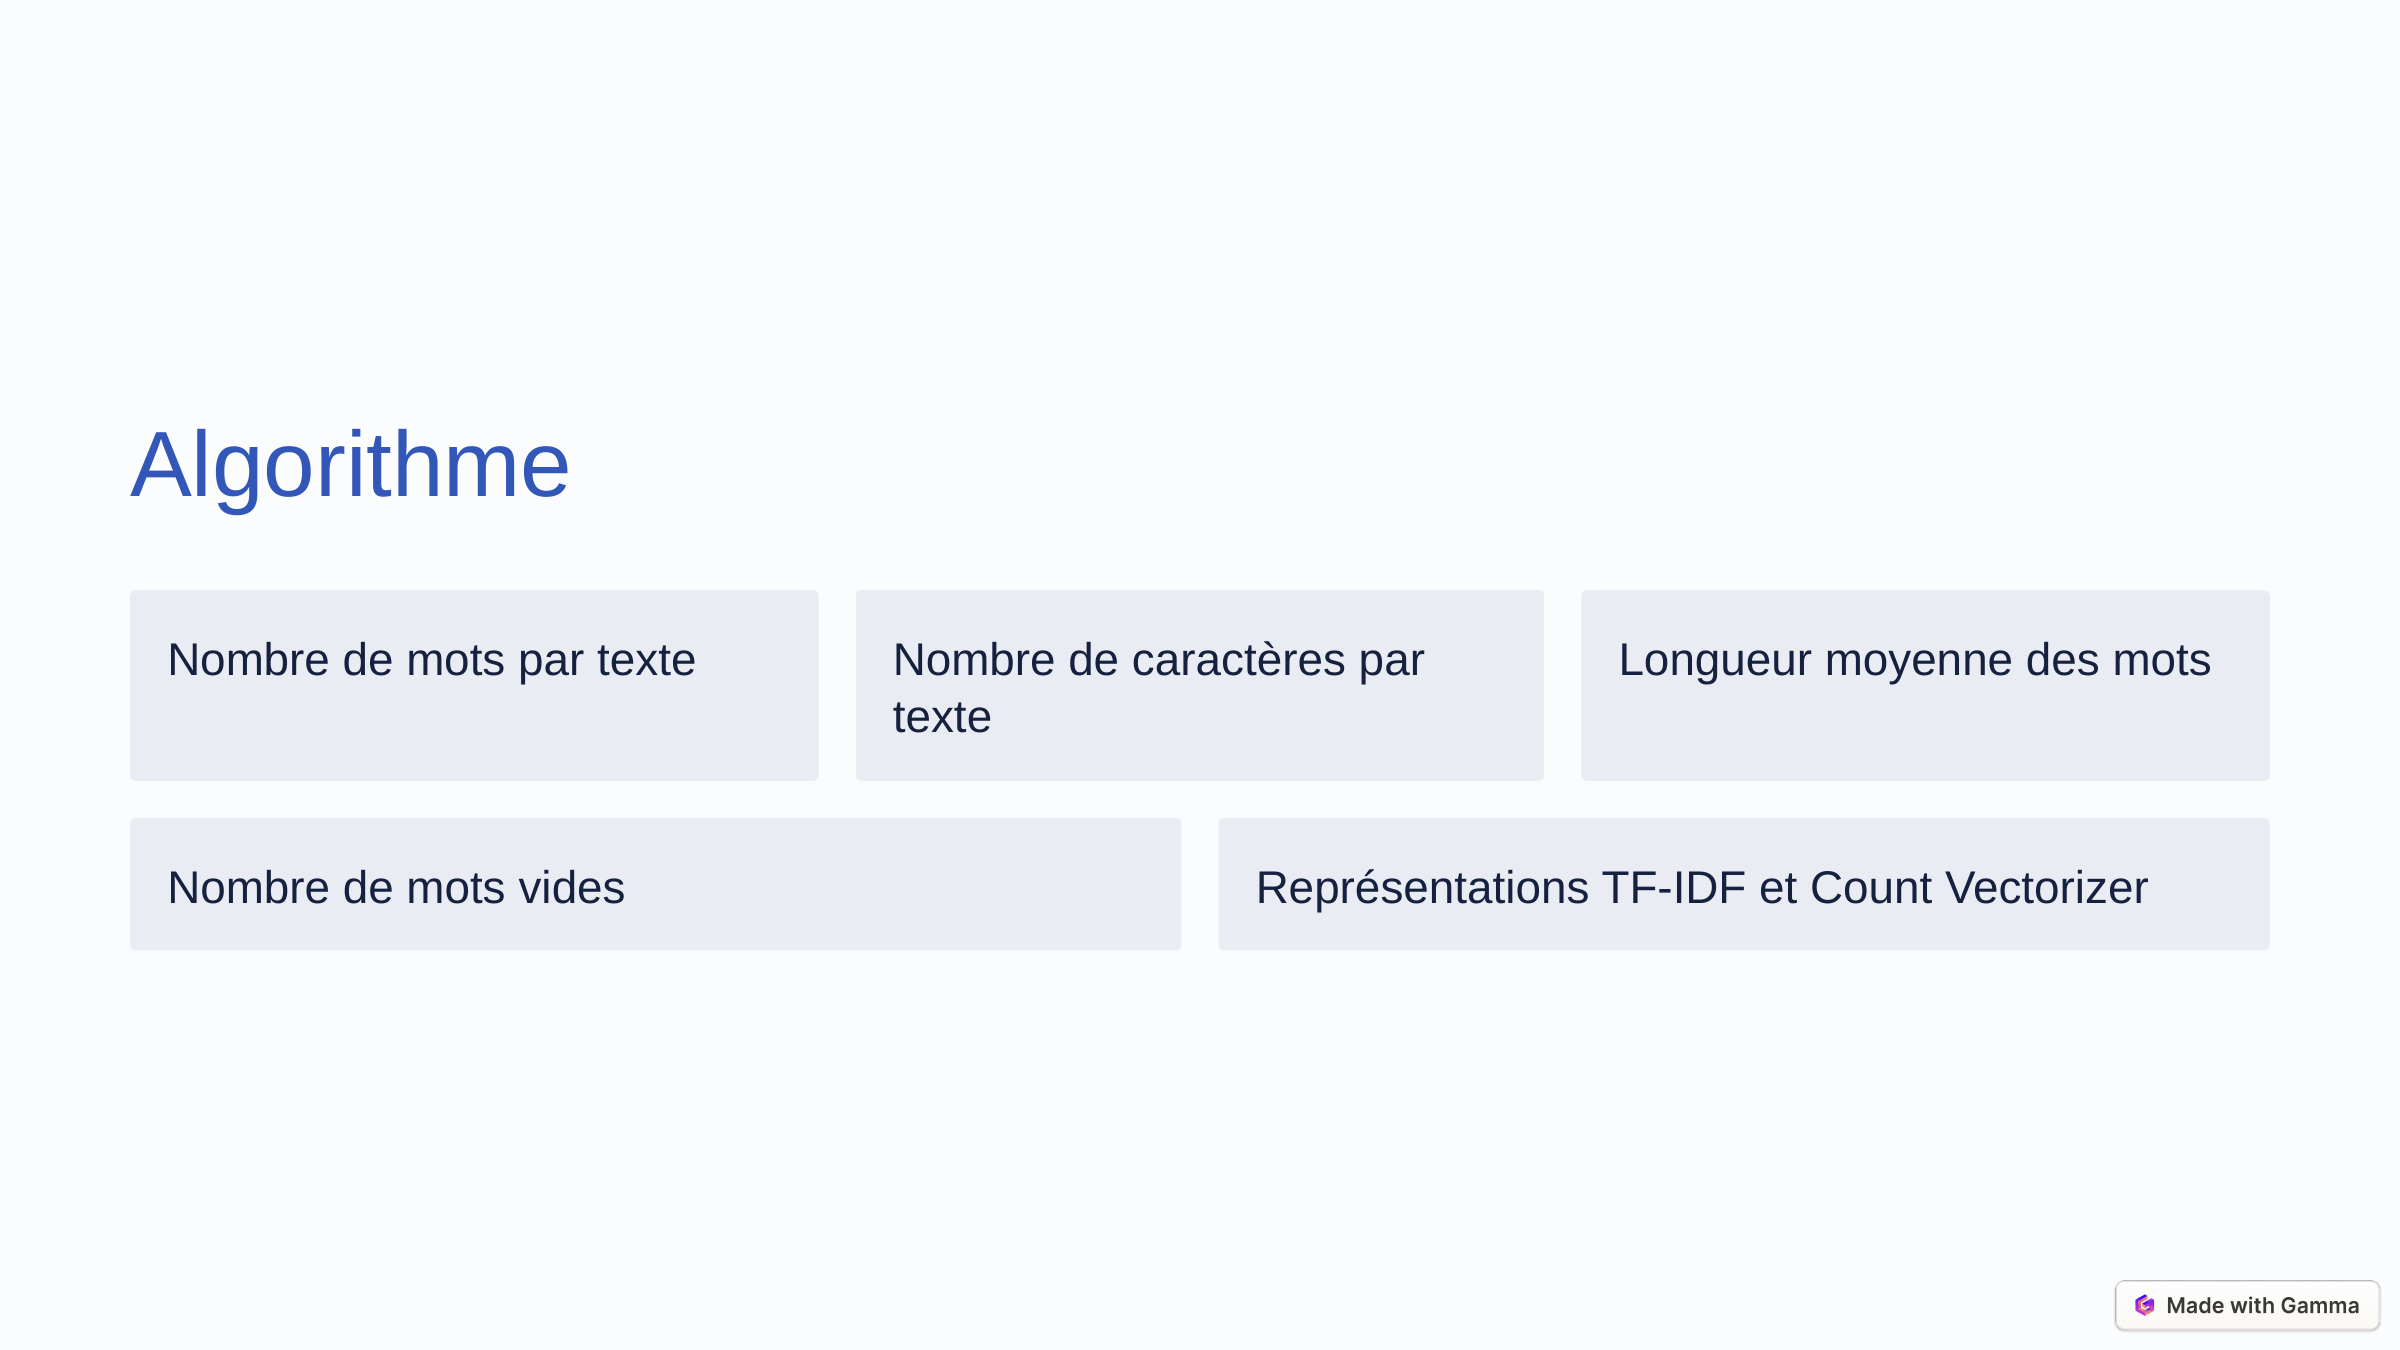

Algorithme

Nombre de mots par texte
Nombre de caractères par texte
Longueur moyenne des mots

Nombre de mots vides
Représentations TF-IDF et Count Vectorizer